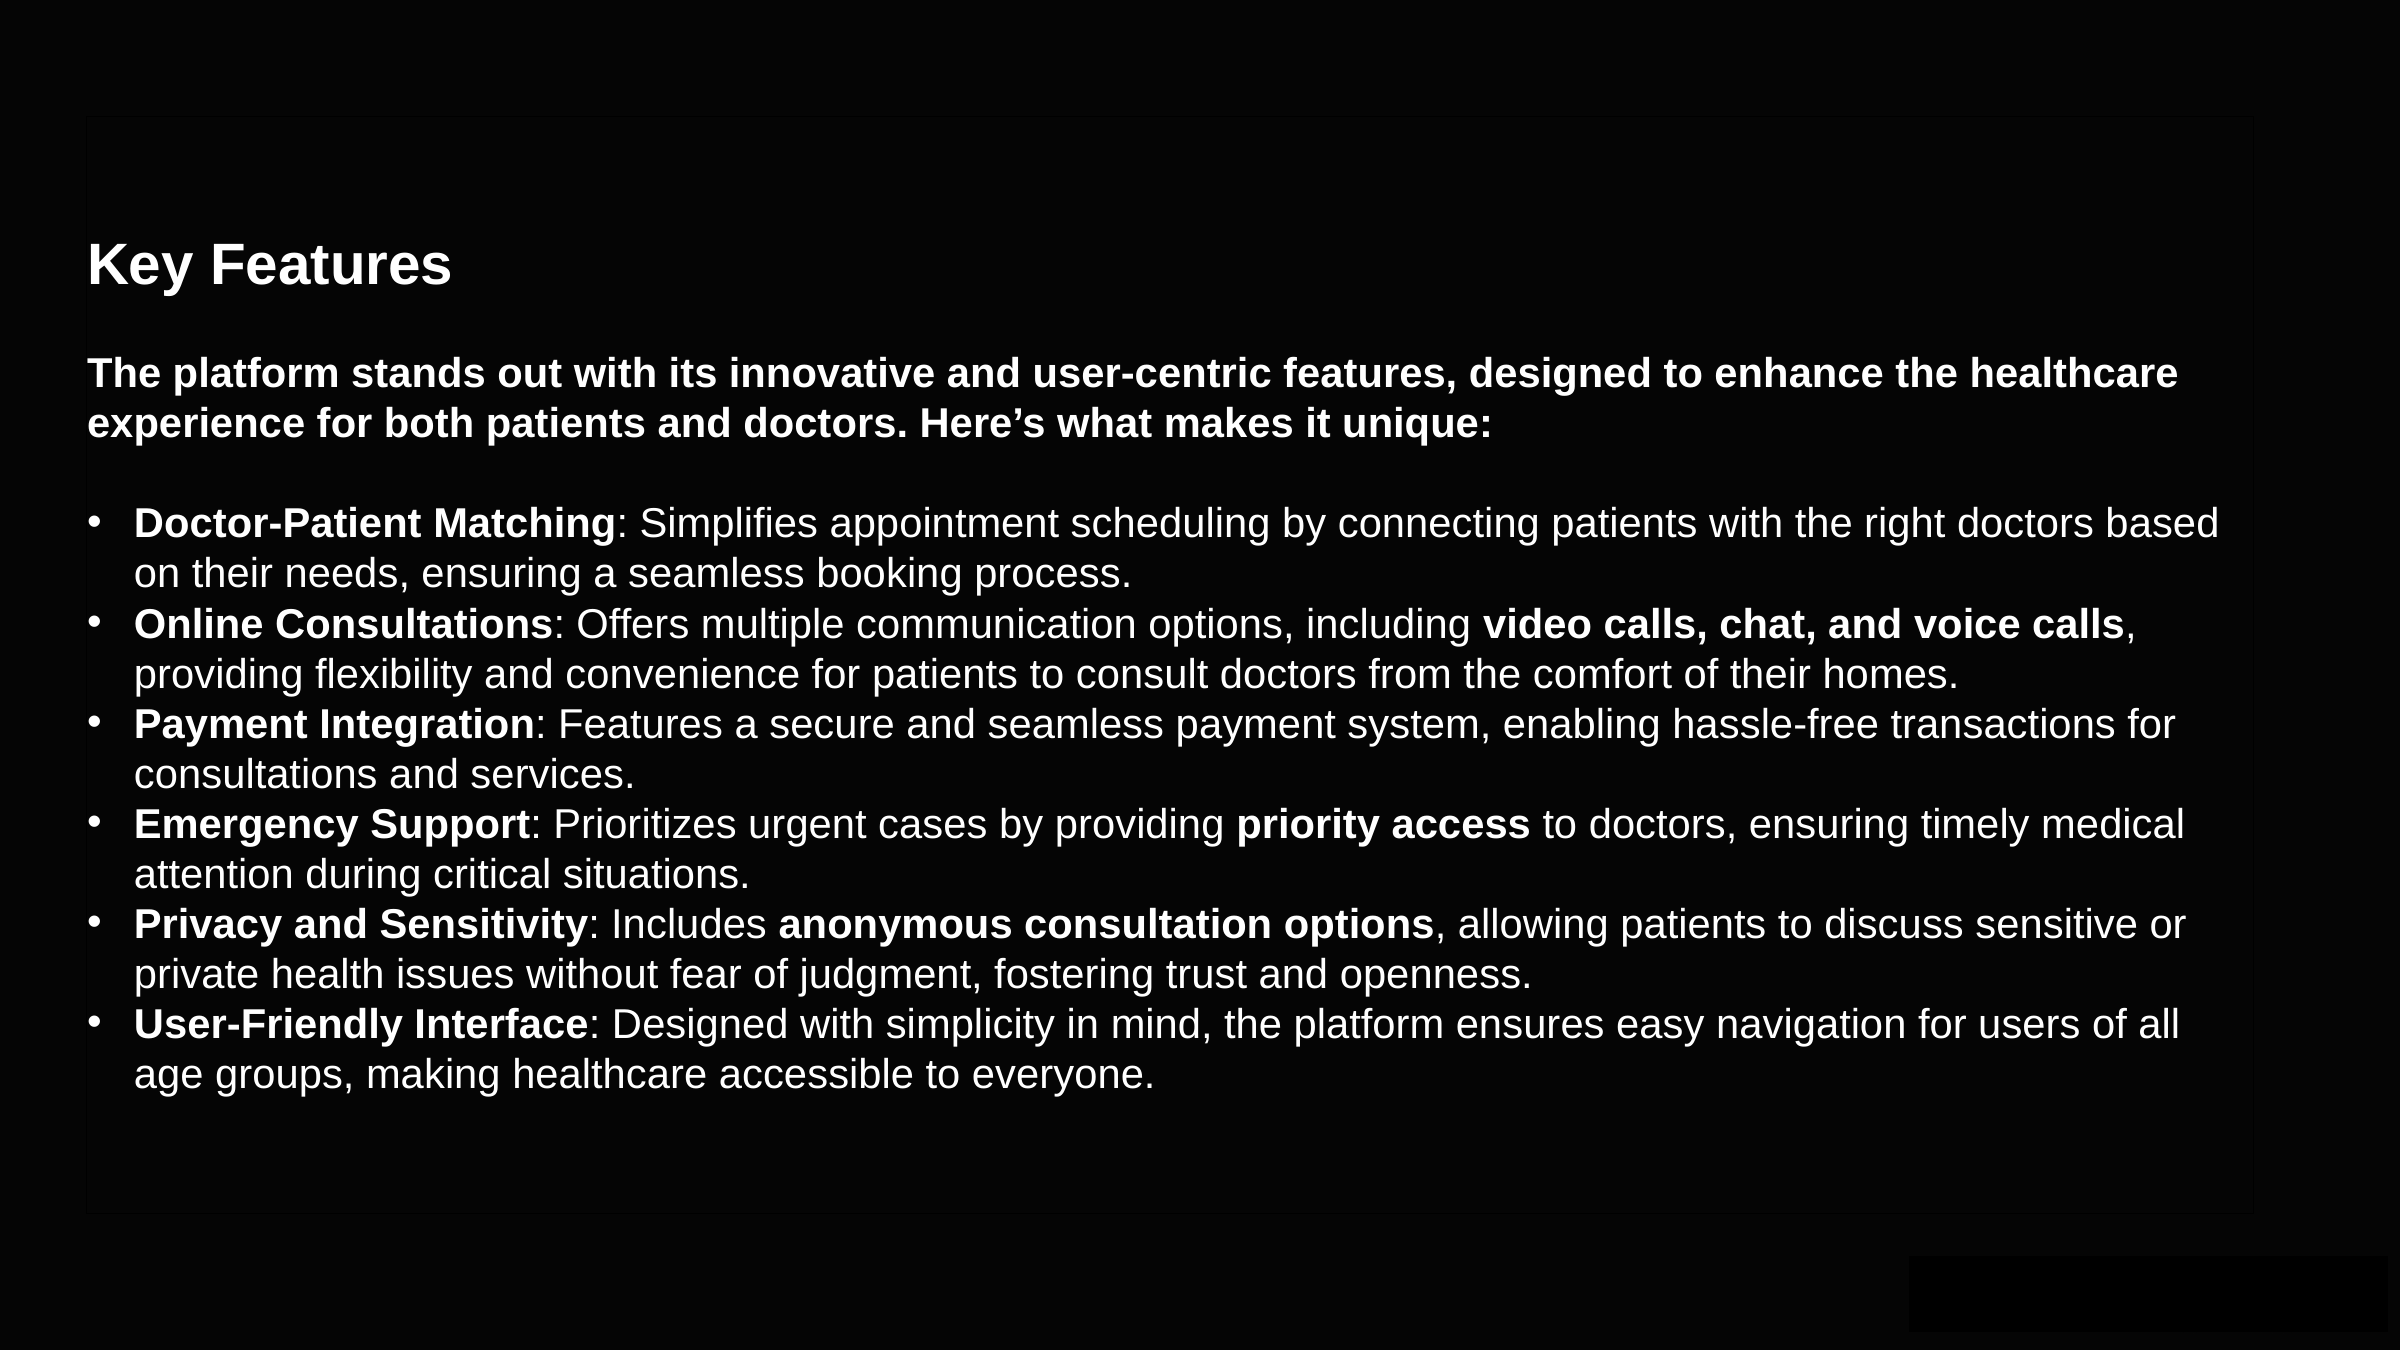

Key Features
The platform stands out with its innovative and user-centric features, designed to enhance the healthcare experience for both patients and doctors. Here’s what makes it unique:

Doctor-Patient Matching: Simplifies appointment scheduling by connecting patients with the right doctors based on their needs, ensuring a seamless booking process.
Online Consultations: Offers multiple communication options, including video calls, chat, and voice calls, providing flexibility and convenience for patients to consult doctors from the comfort of their homes.
Payment Integration: Features a secure and seamless payment system, enabling hassle-free transactions for consultations and services.
Emergency Support: Prioritizes urgent cases by providing priority access to doctors, ensuring timely medical attention during critical situations.
Privacy and Sensitivity: Includes anonymous consultation options, allowing patients to discuss sensitive or private health issues without fear of judgment, fostering trust and openness.
User-Friendly Interface: Designed with simplicity in mind, the platform ensures easy navigation for users of all age groups, making healthcare accessible to everyone.